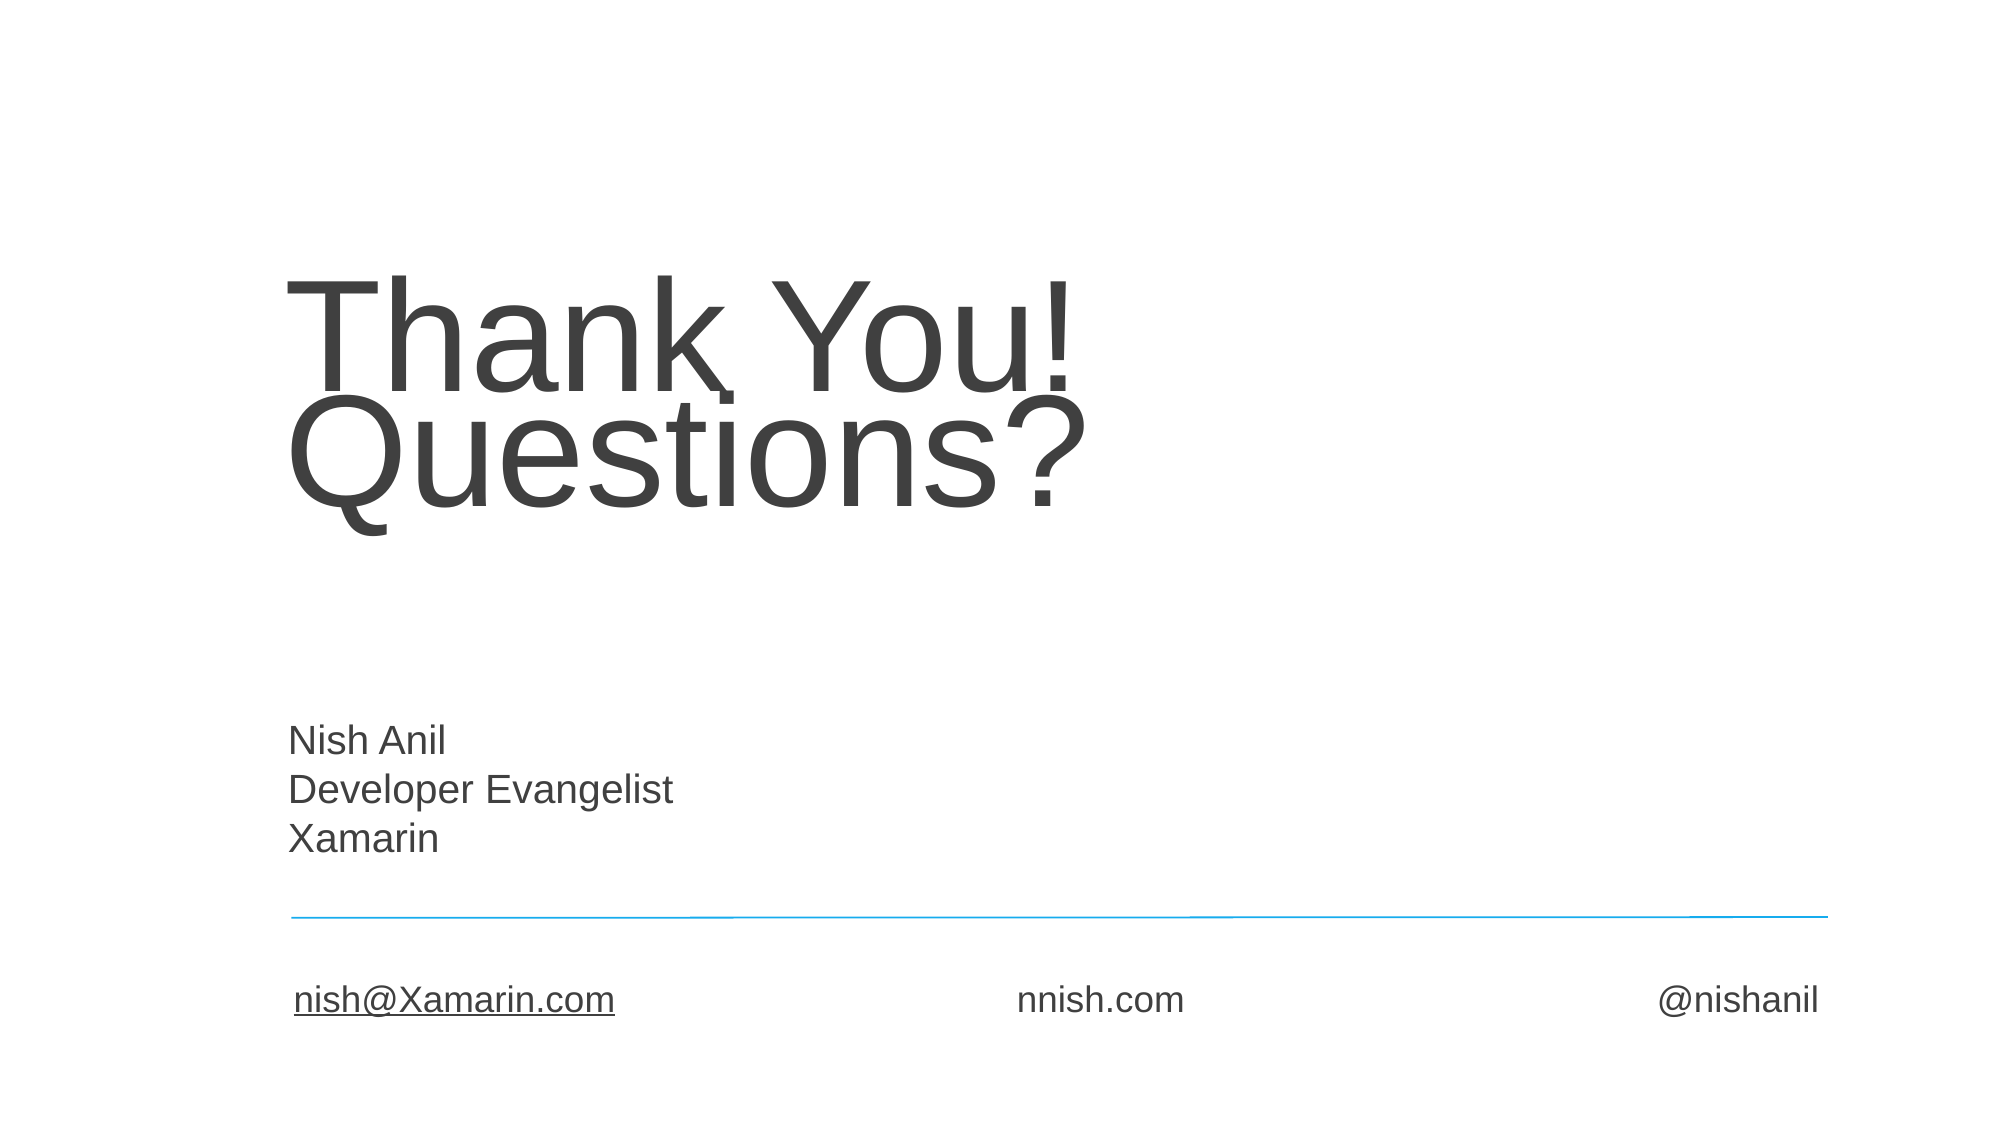

Thank You! Questions?
Nish Anil
Developer Evangelist
Xamarin
nish@Xamarin.com
nnish.com
@nishanil